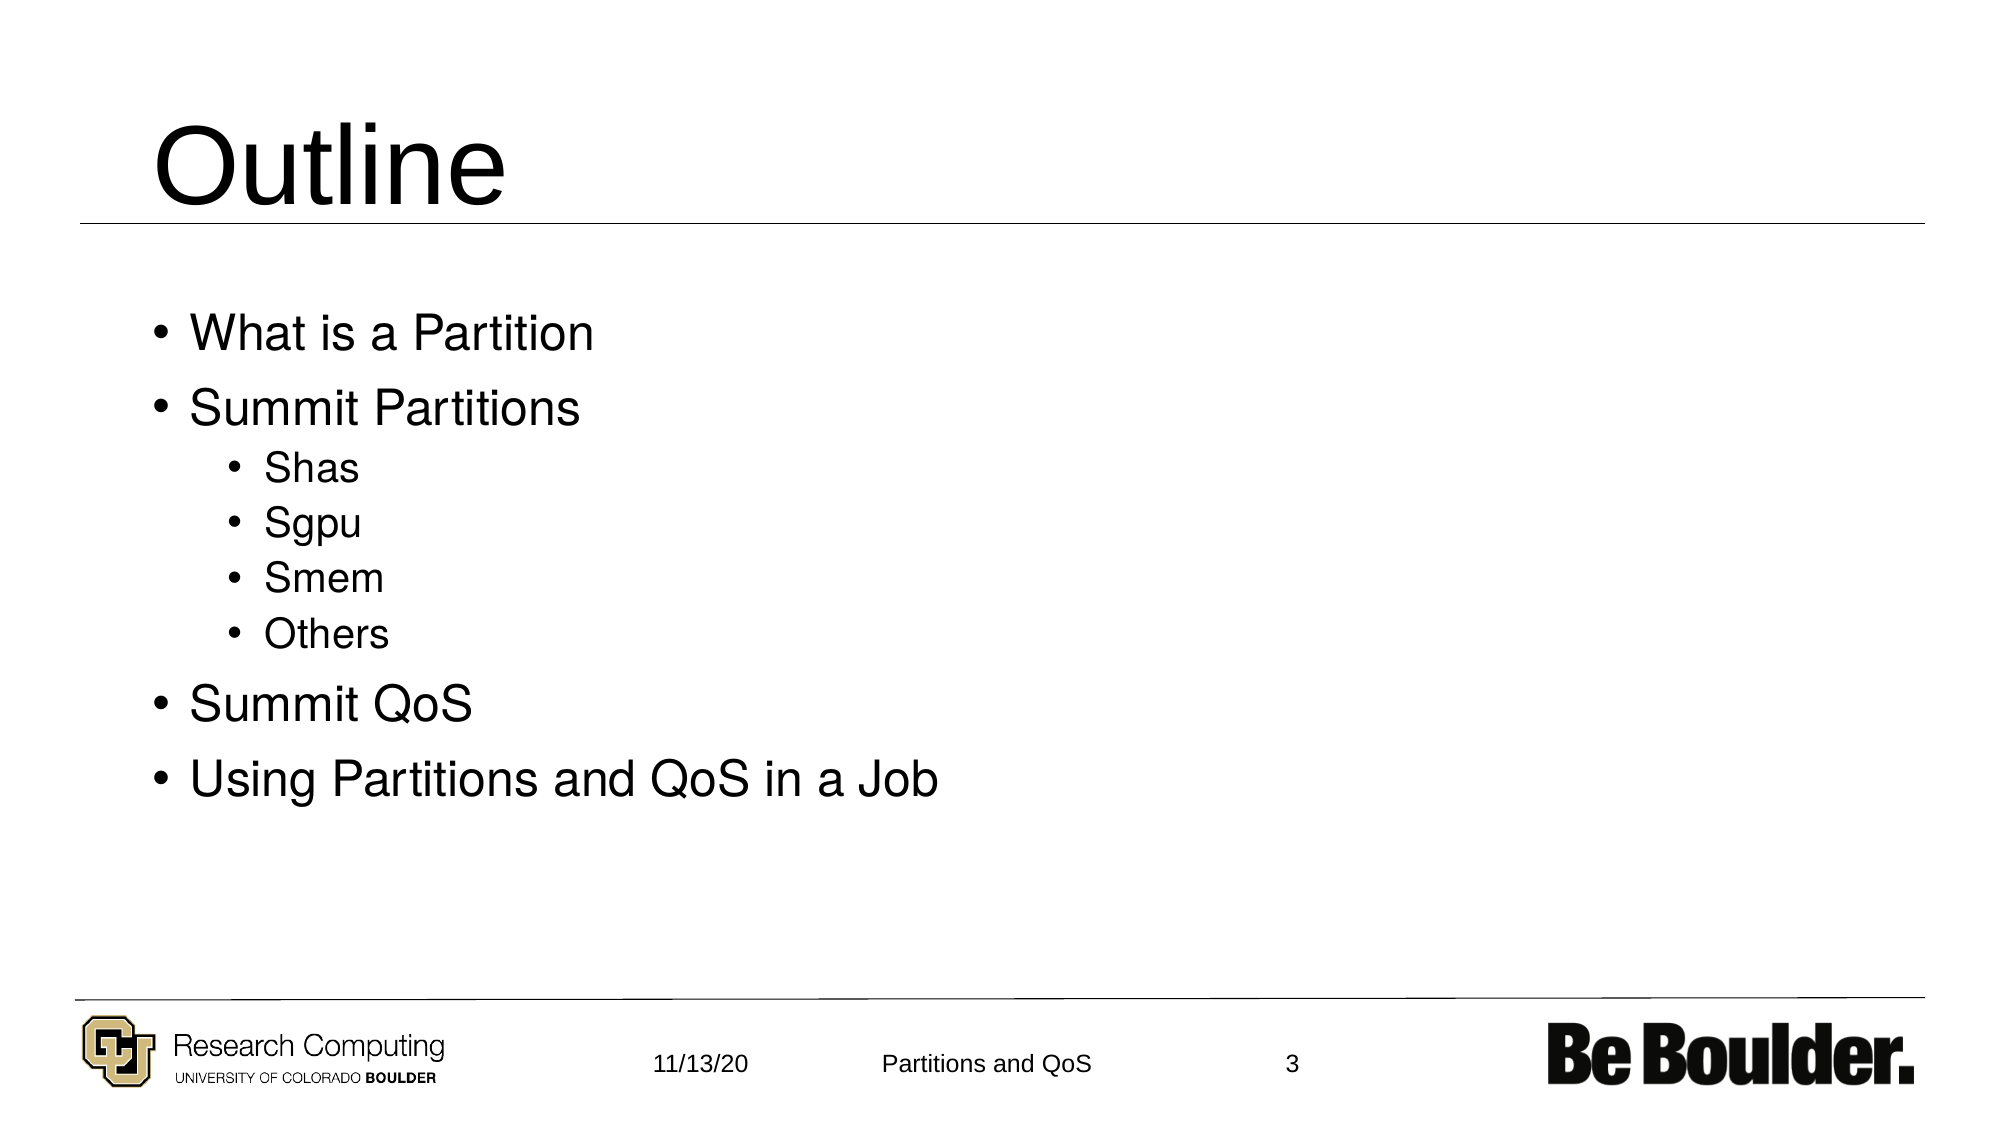

# Outline
What is a Partition
Summit Partitions
Shas
Sgpu
Smem
Others
Summit QoS
Using Partitions and QoS in a Job
11/13/20
3
Partitions and QoS